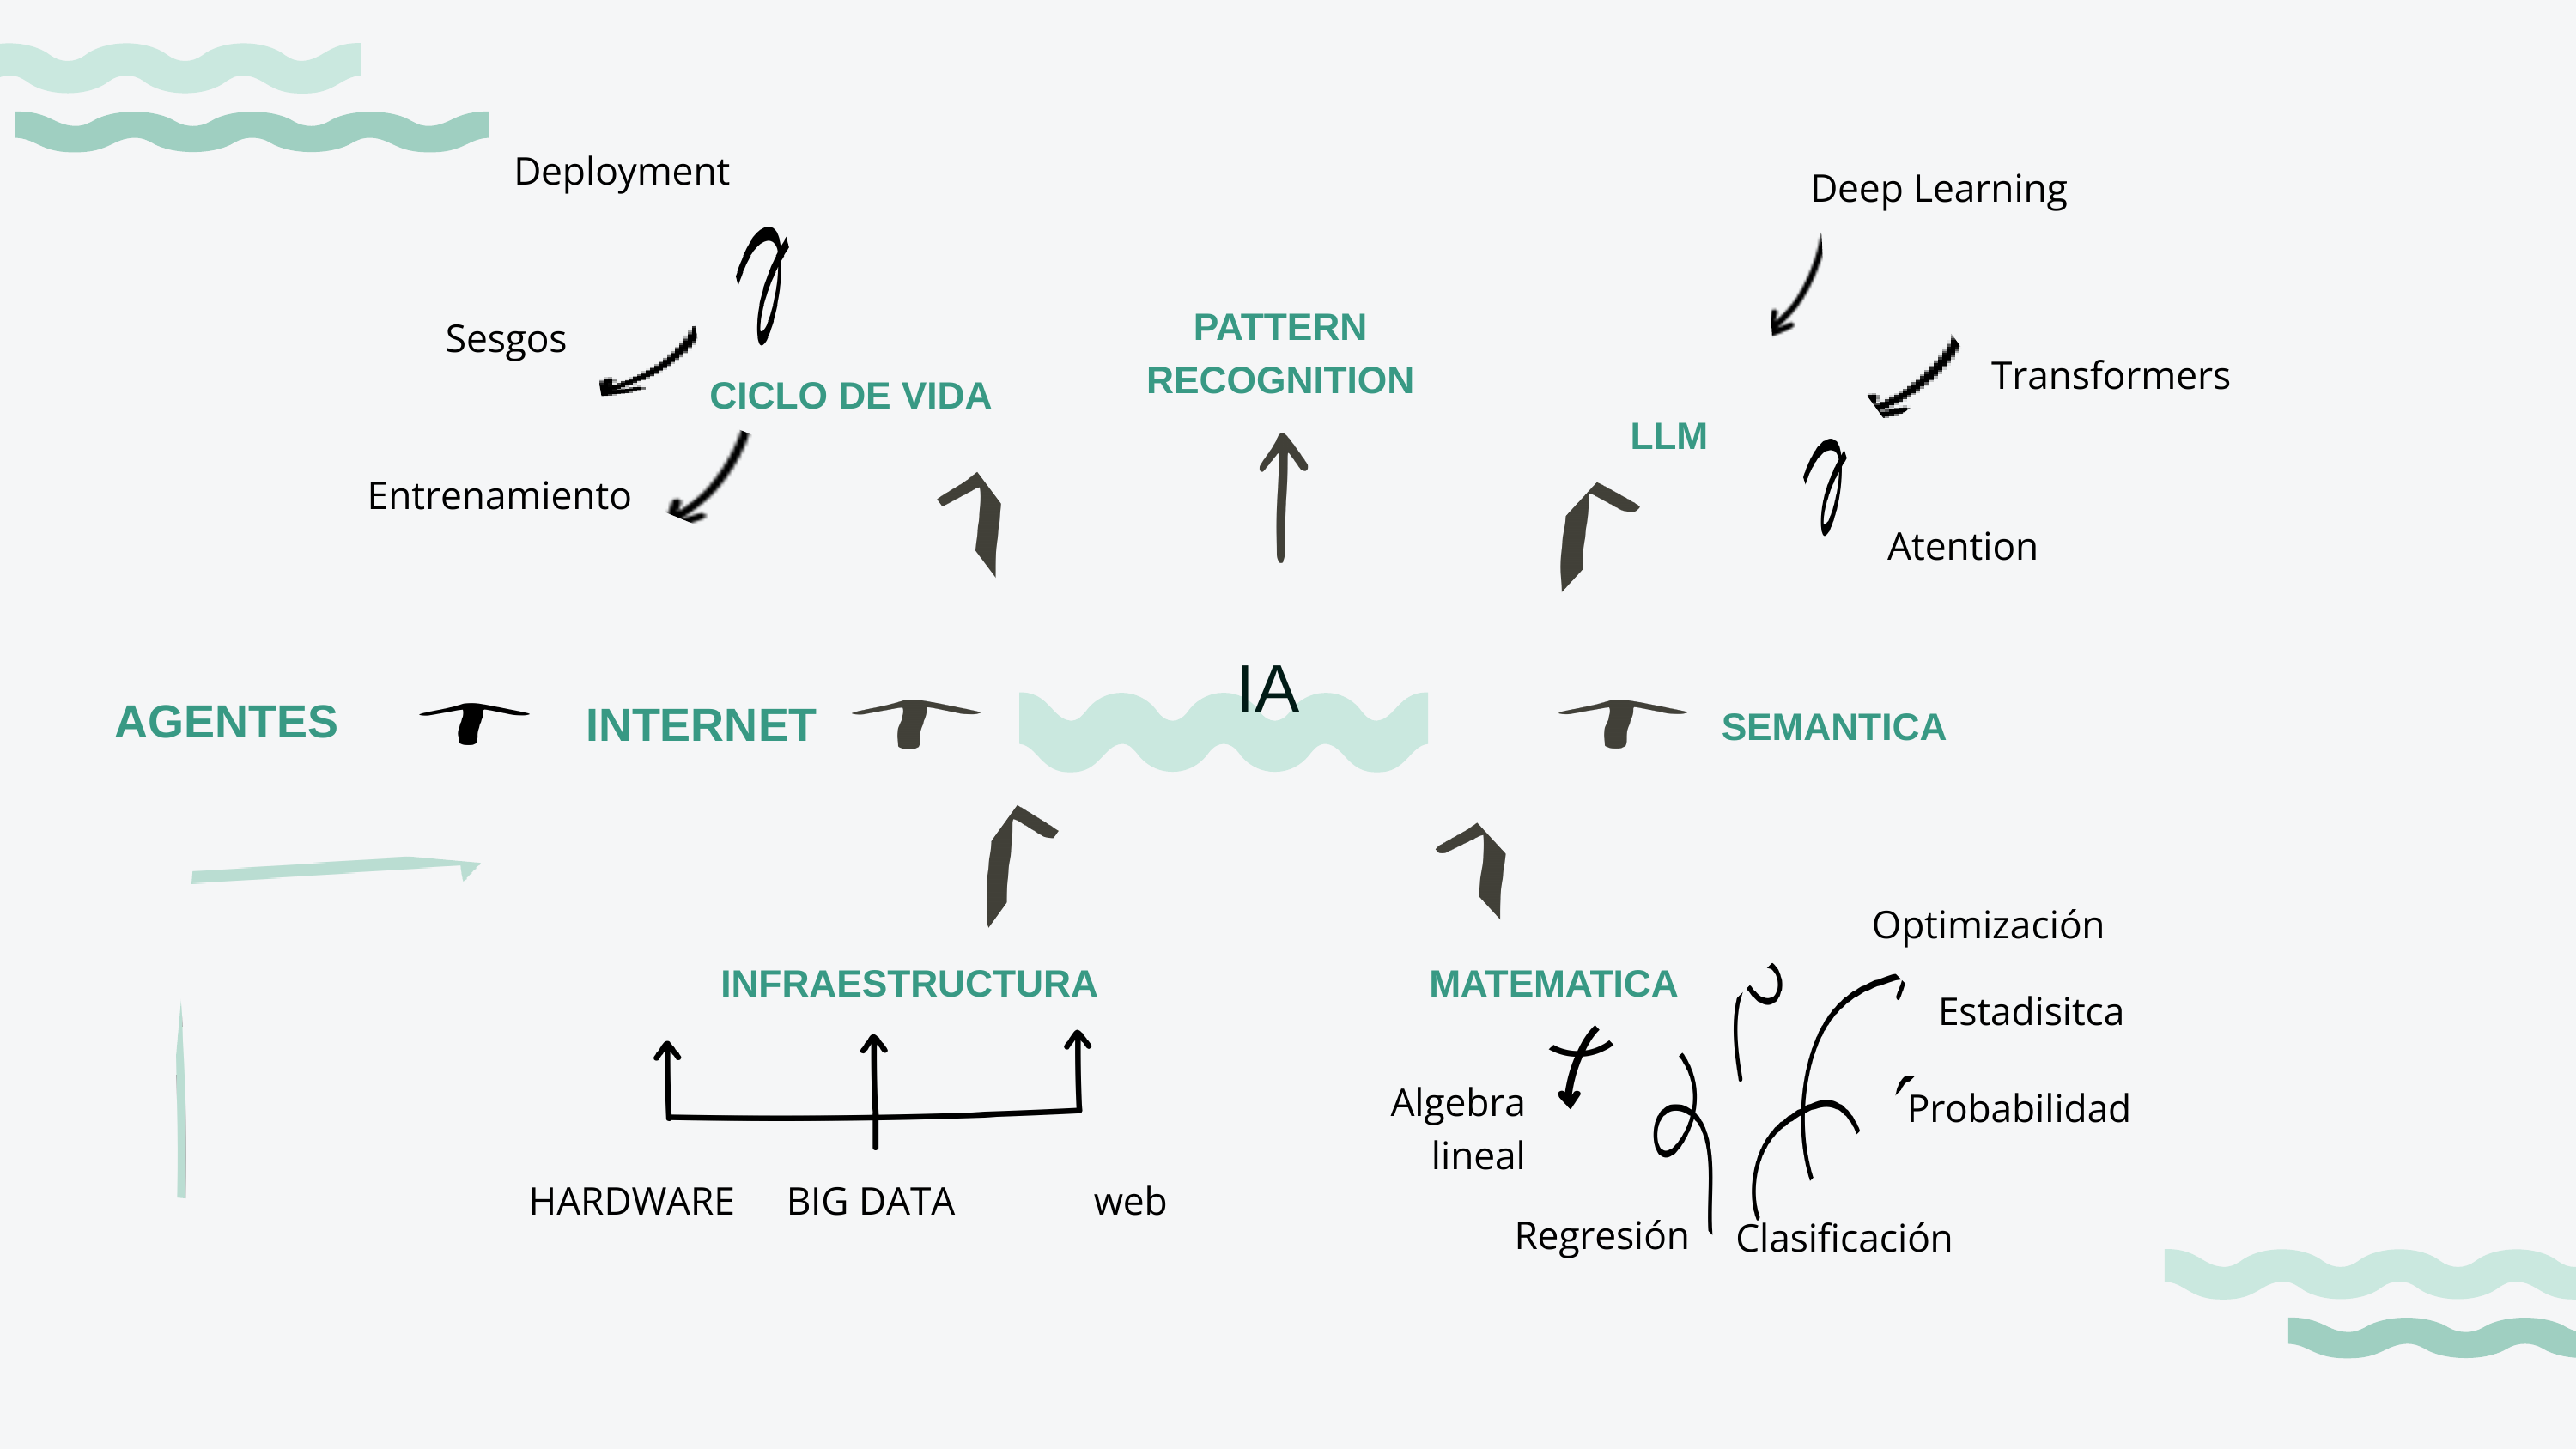

Deployment
Deep Learning

PATTERN RECOGNITION
Sesgos

Transformers
CICLO DE VIDA
LLM

Entrenamiento

Atention

IA

AGENTES
INTERNET

SEMANTICA

Optimización
INFRAESTRUCTURA
MATEMATICA
Estadisitca

Algebra lineal
Probabilidad
HARDWARE
BIG DATA
web
Regresión
Clasificación